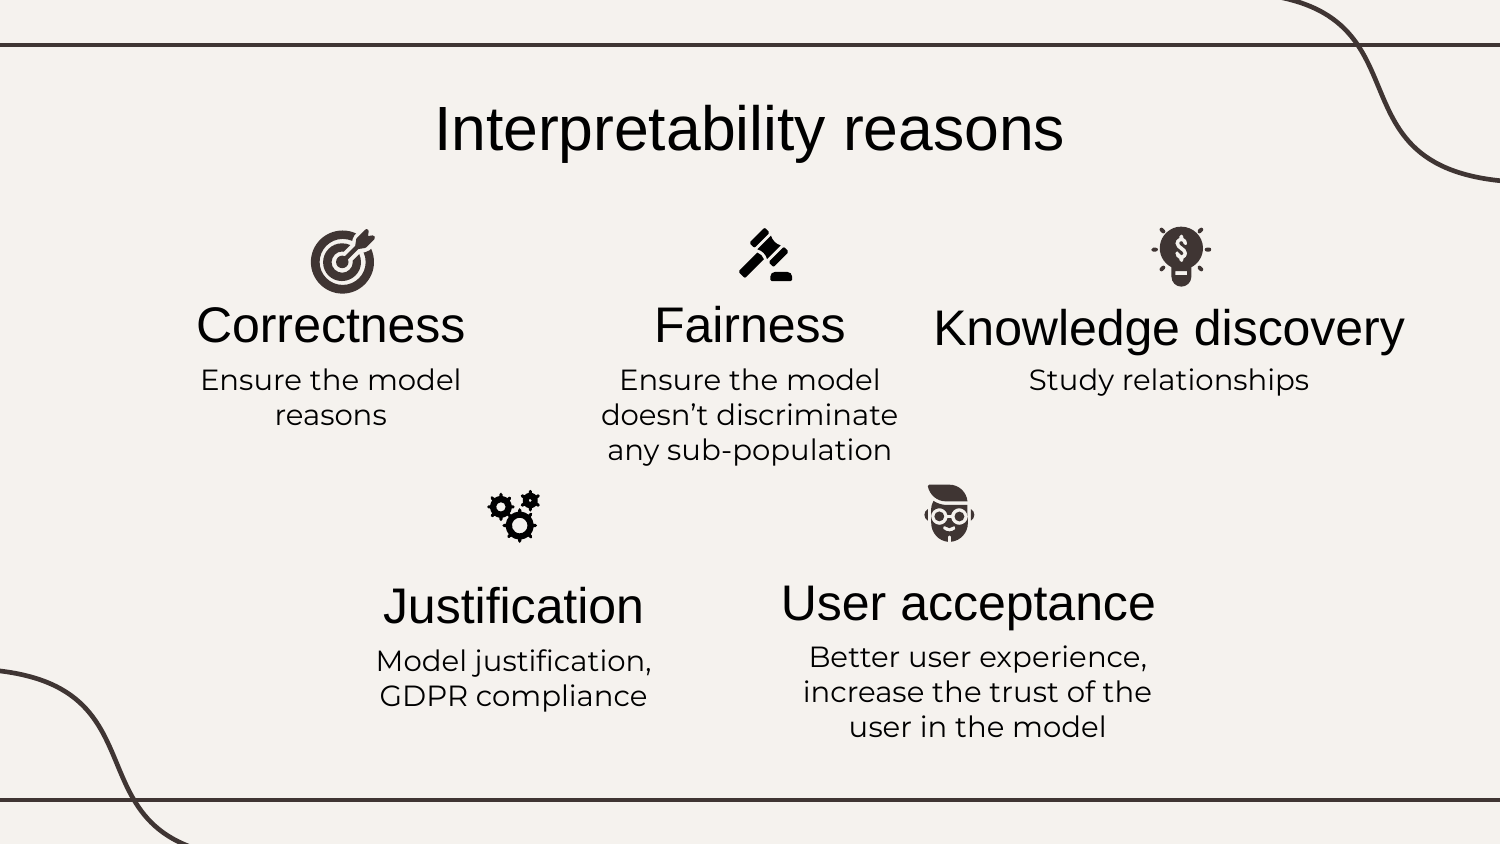

# Interpretability reasons

Correctness
Fairness
Knowledge discovery
Ensure the model reasons
Ensure the model doesn’t discriminate any sub-population
Study relationships

User acceptance
Justification
Better user experience, increase the trust of the user in the model
Model justification, GDPR compliance